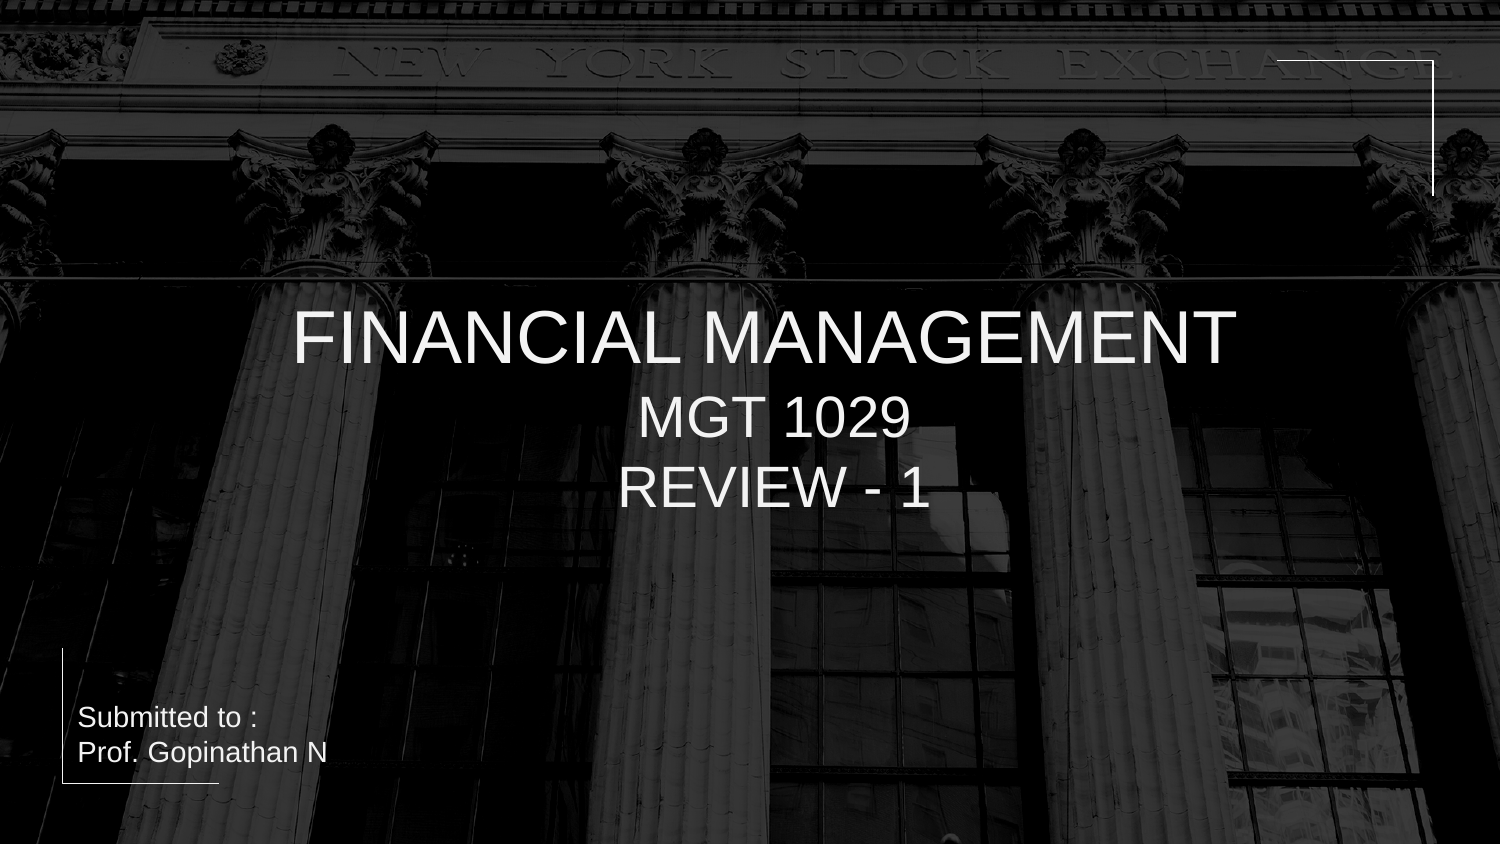

# FINANCIAL MANAGEMENT MGT 1029 REVIEW - 1

Submitted to :
Prof. Gopinathan N